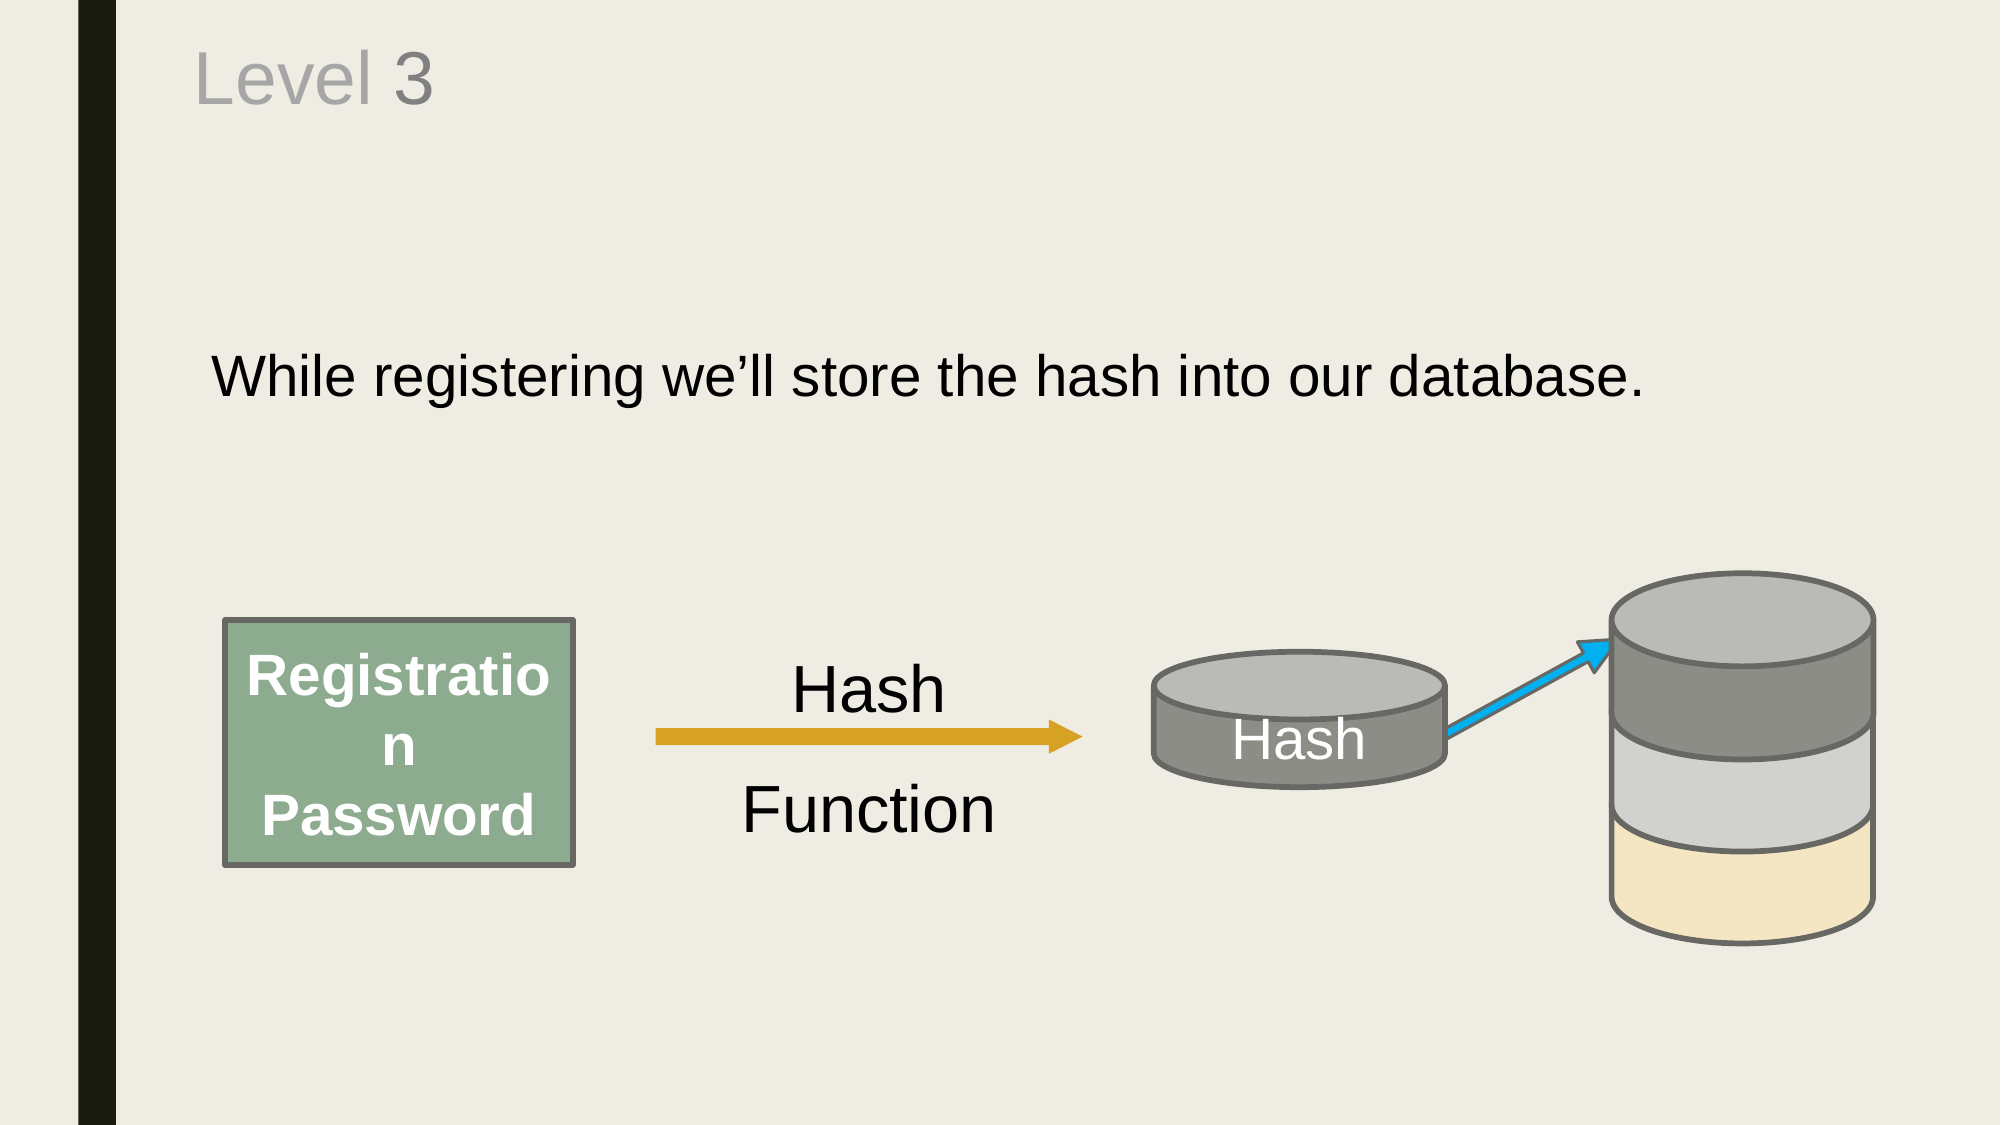

Level 3
While registering we’ll store the hash into our database.

Hash
Function
Registration Password
Hash